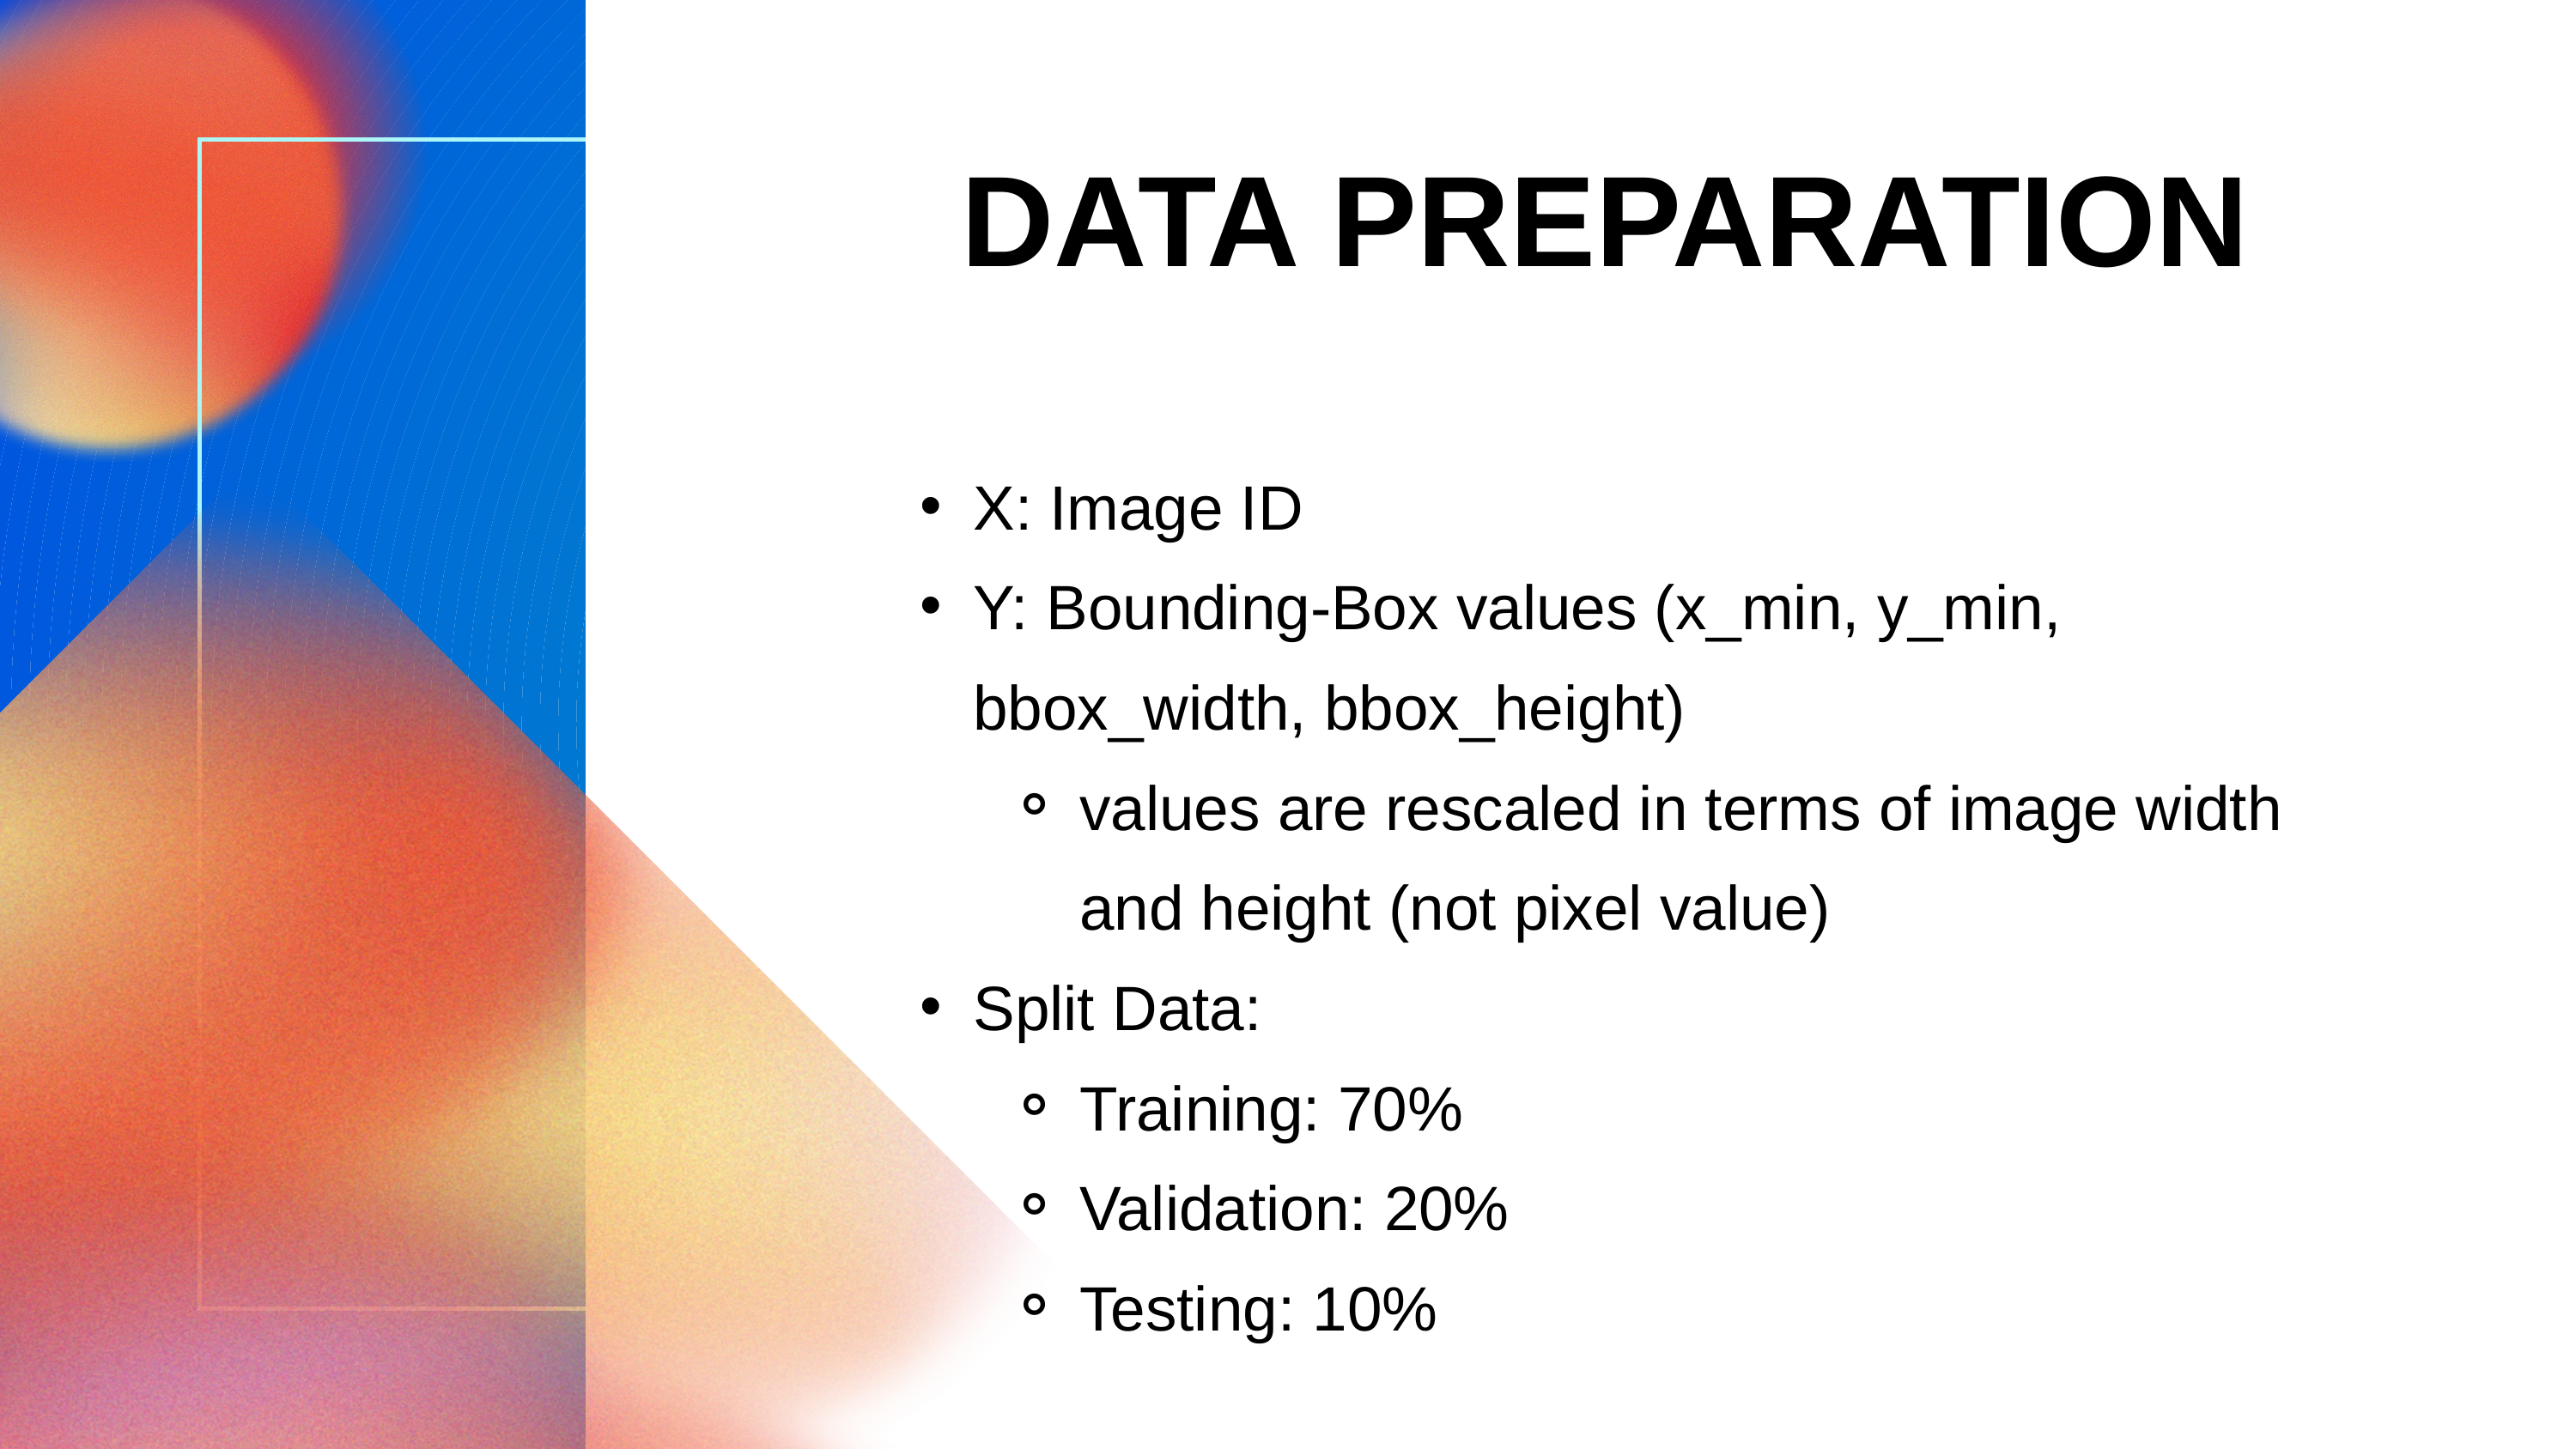

DATA PREPARATION
X: Image ID
Y: Bounding-Box values (x_min, y_min, bbox_width, bbox_height)
values are rescaled in terms of image width and height (not pixel value)
Split Data:
Training: 70%
Validation: 20%
Testing: 10%